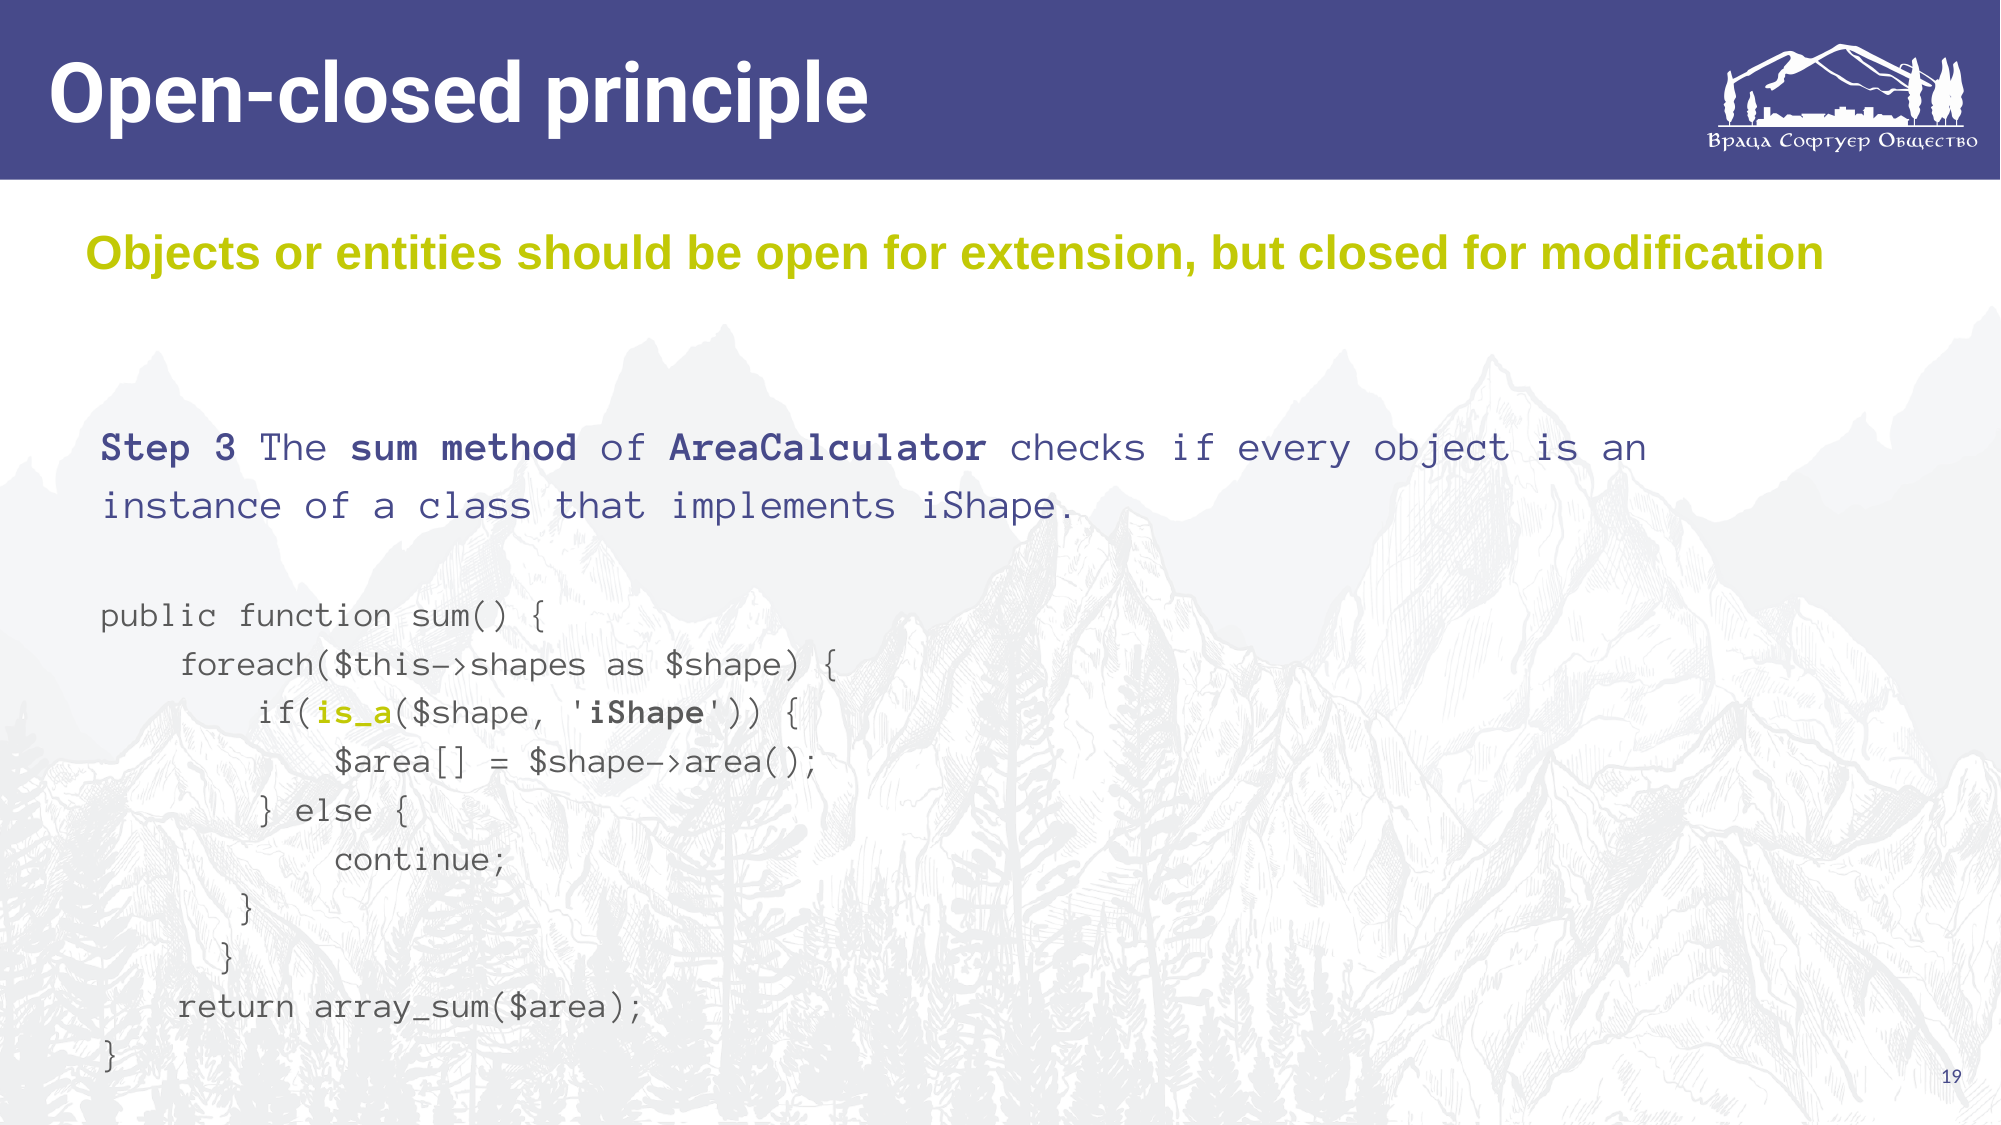

# Open-closed principle
Objects or entities should be open for extension, but closed for modification

Step 3 The sum method of AreaCalculator checks if every object is an instance of a class that implements iShape.

public function sum() {
    foreach($this->shapes as $shape) {
        if(is_a($shape, 'iShape')) {
            $area[] = $shape->area();
        } else {
            continue;
       }
      }
    return array_sum($area);
}

19